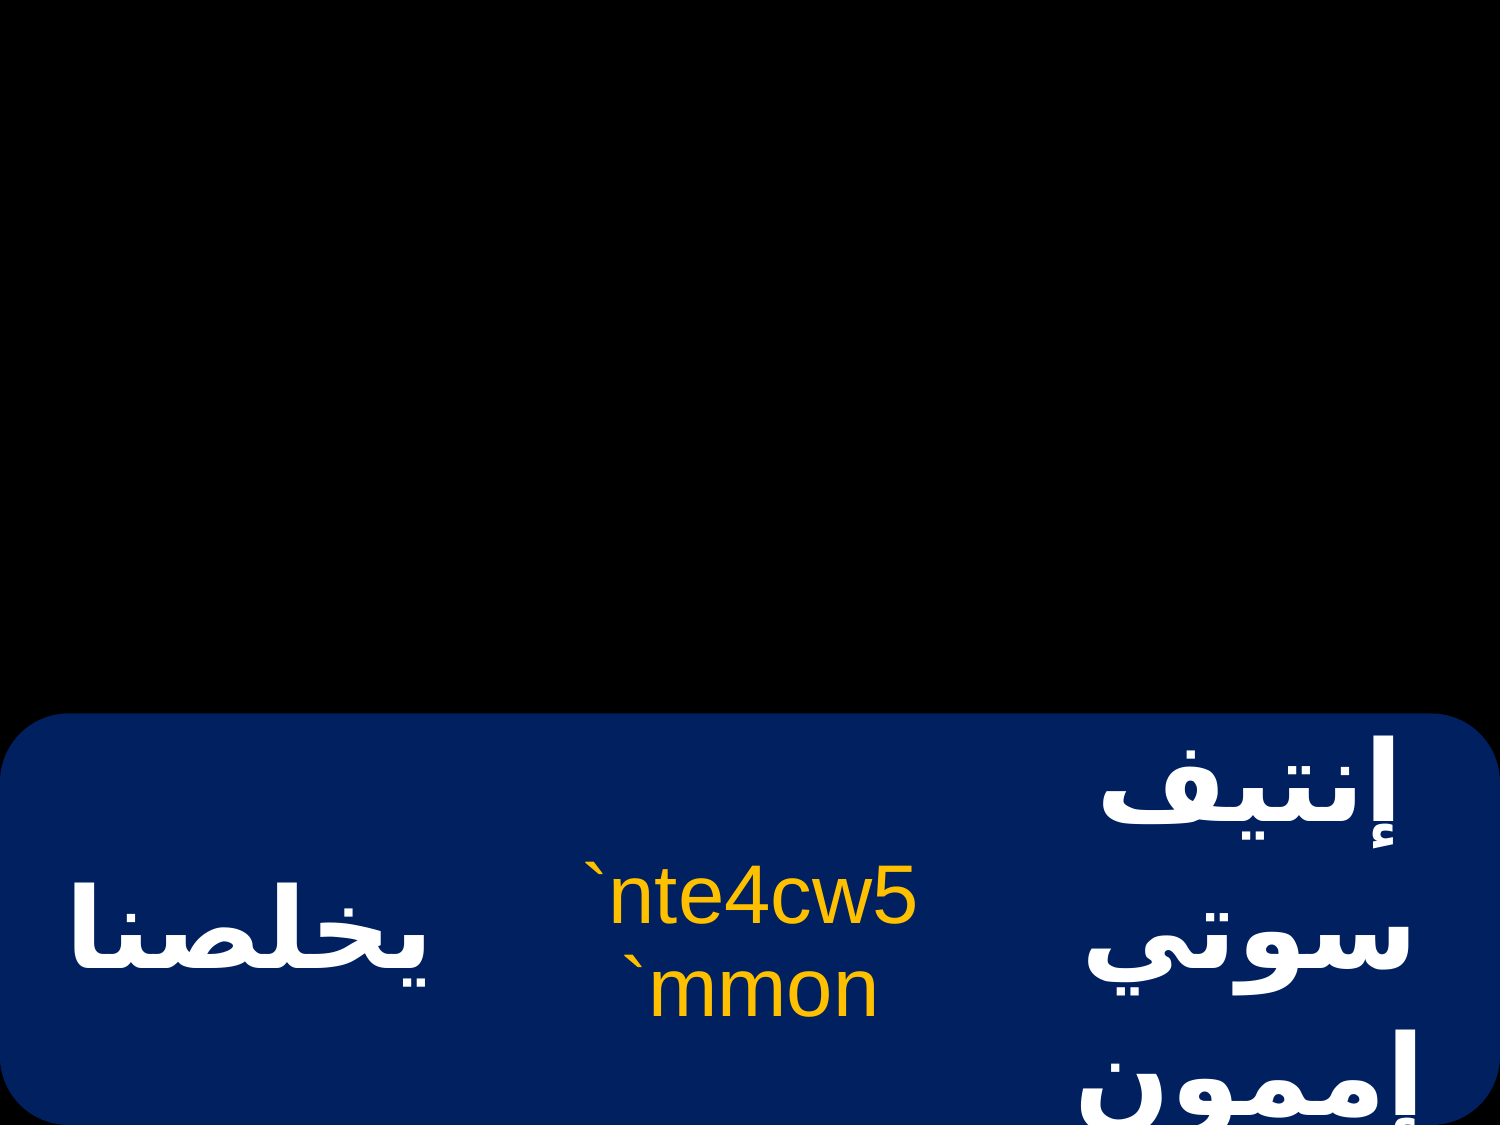

| يخلصنا | `nte4cw5 `mmon | إنتيف سوتي إممون |
| --- | --- | --- |